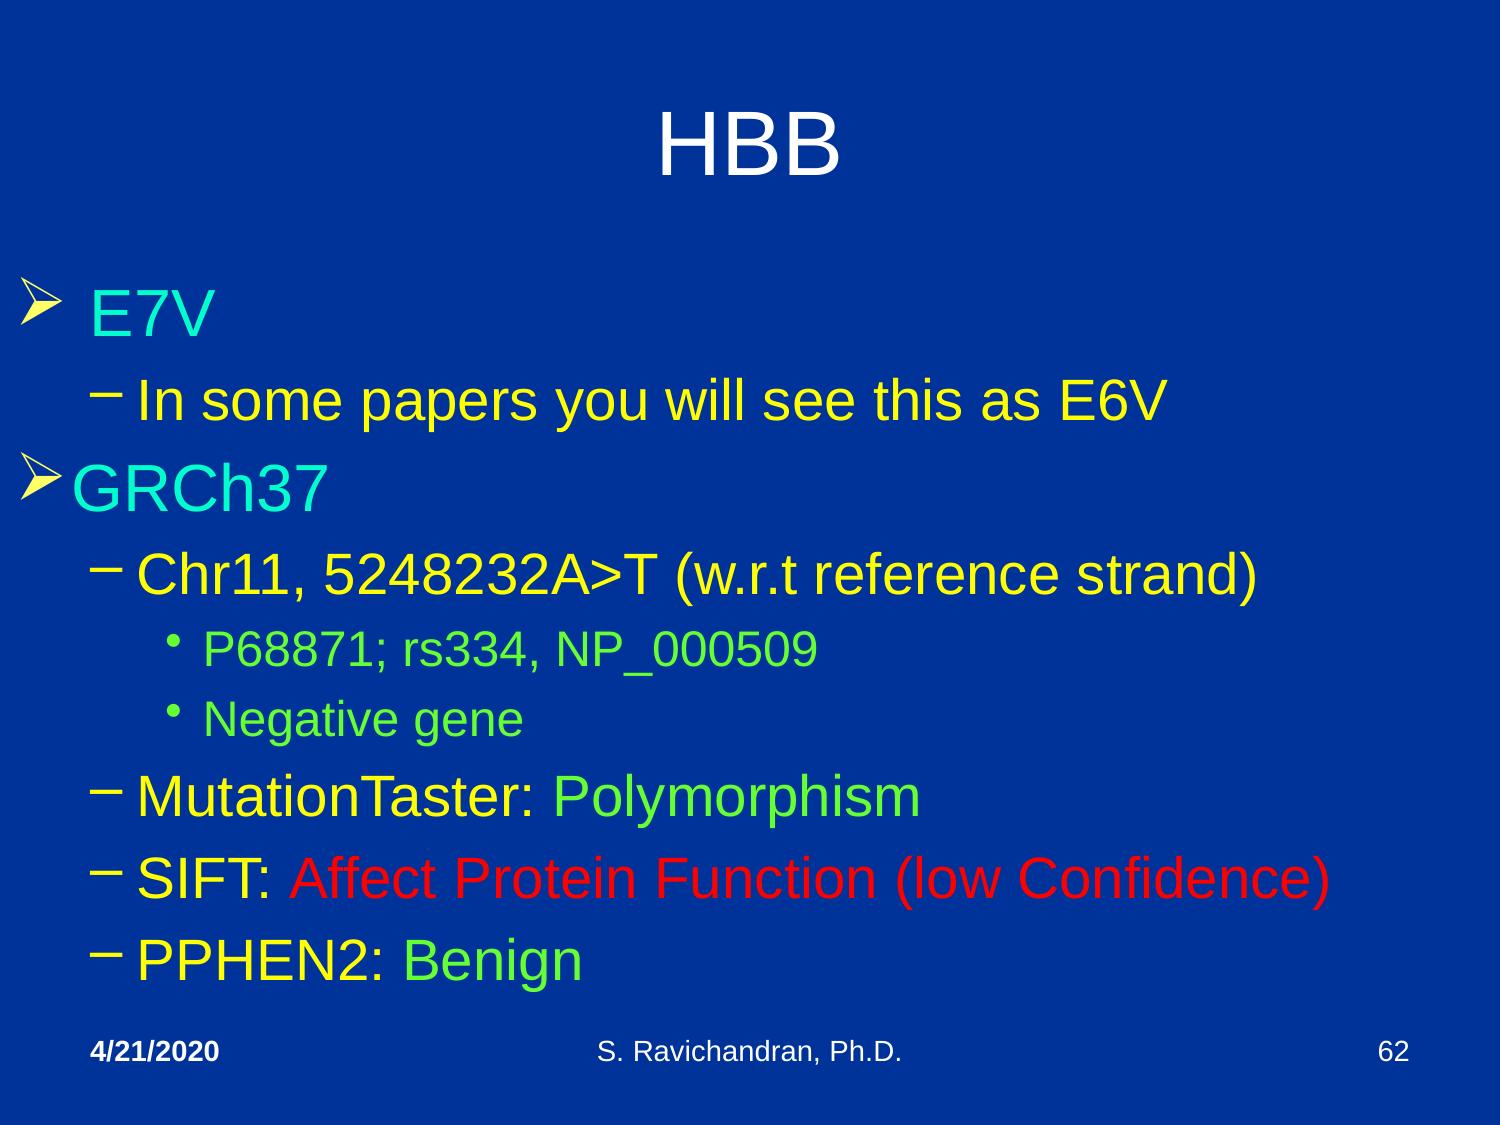

# HBB
 E7V
In some papers you will see this as E6V
GRCh37
Chr11, 5248232A>T (w.r.t reference strand)
P68871; rs334, NP_000509
Negative gene
MutationTaster: Polymorphism
SIFT: Affect Protein Function (low Confidence)
PPHEN2: Benign
4/21/2020
S. Ravichandran, Ph.D.
62